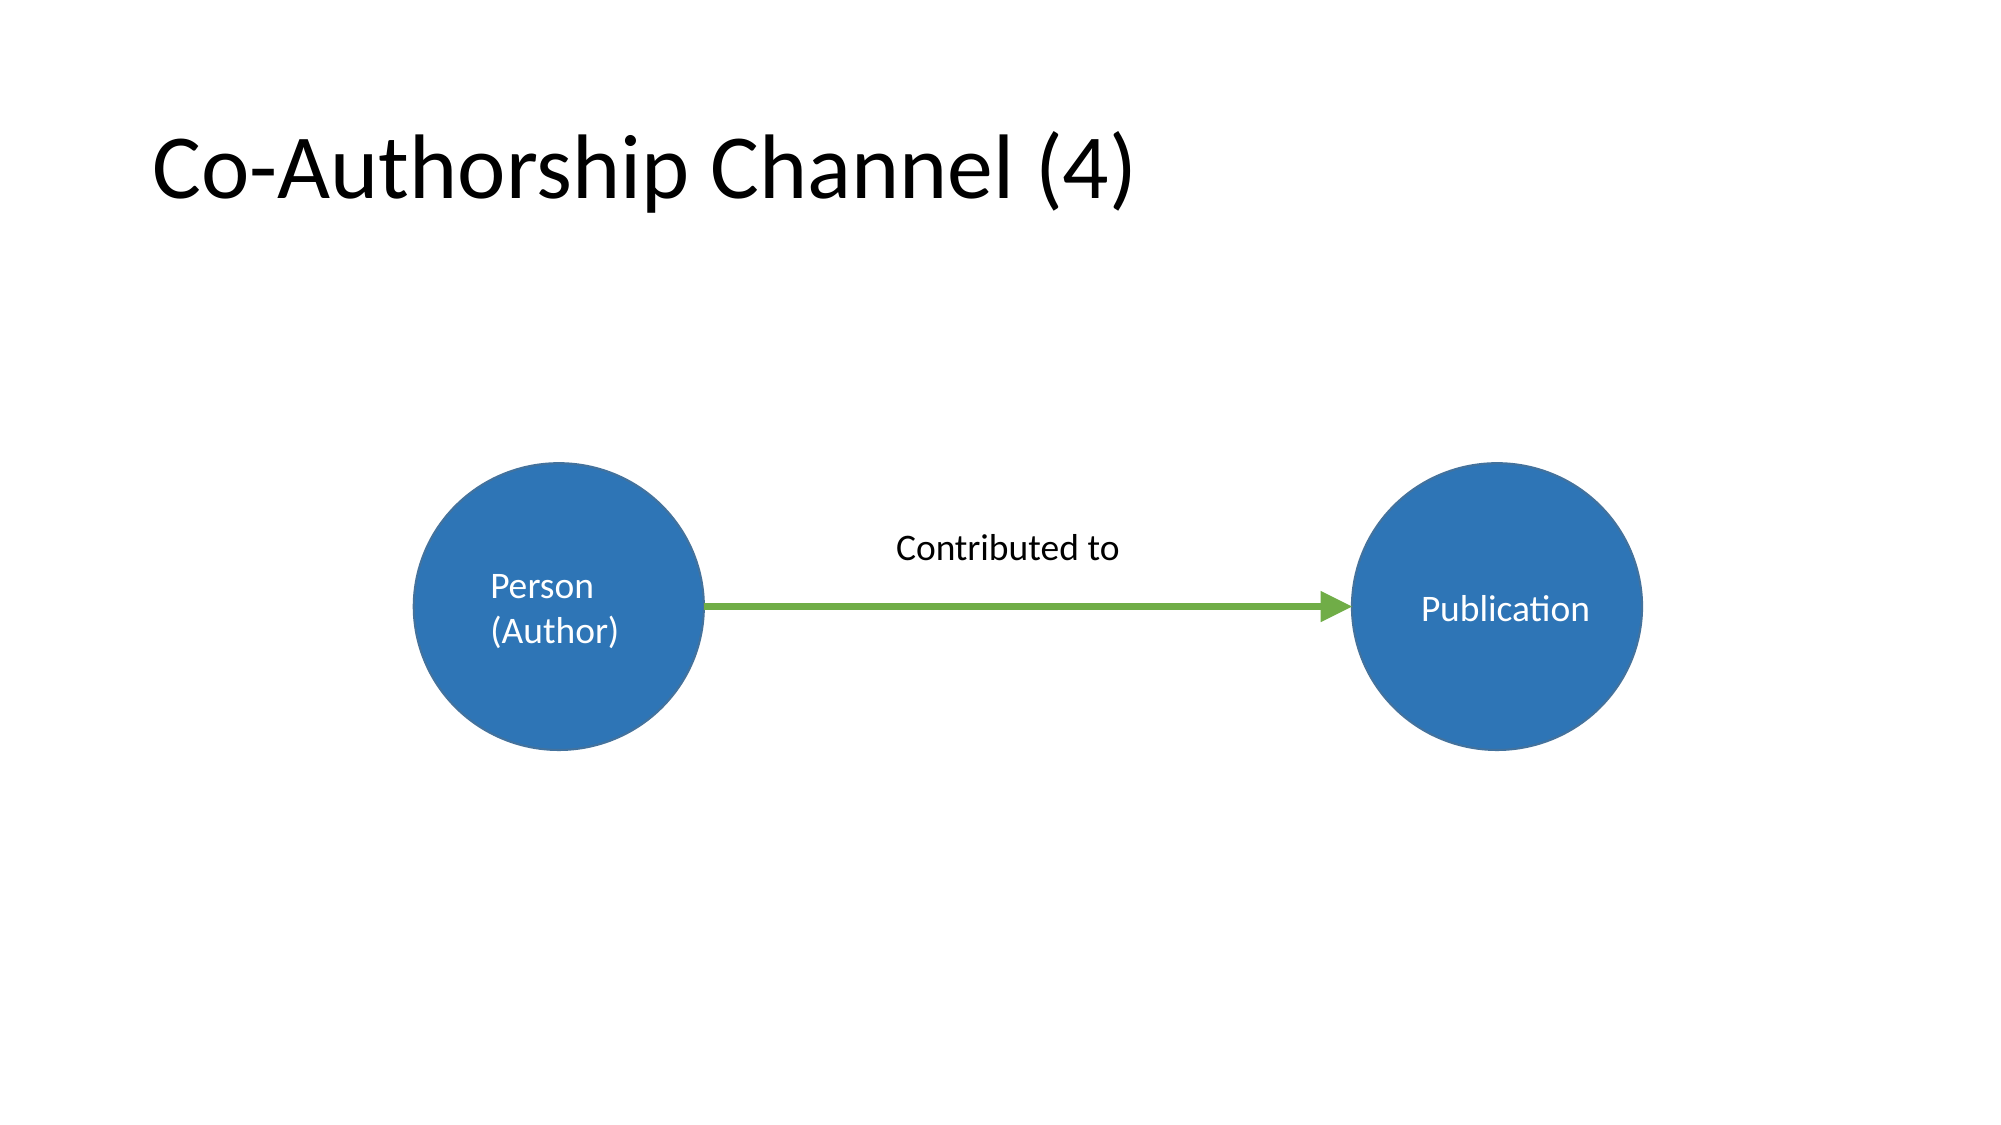

# Co-Authorship Channel (4)

Contributed to
Person
(Author)
Publication